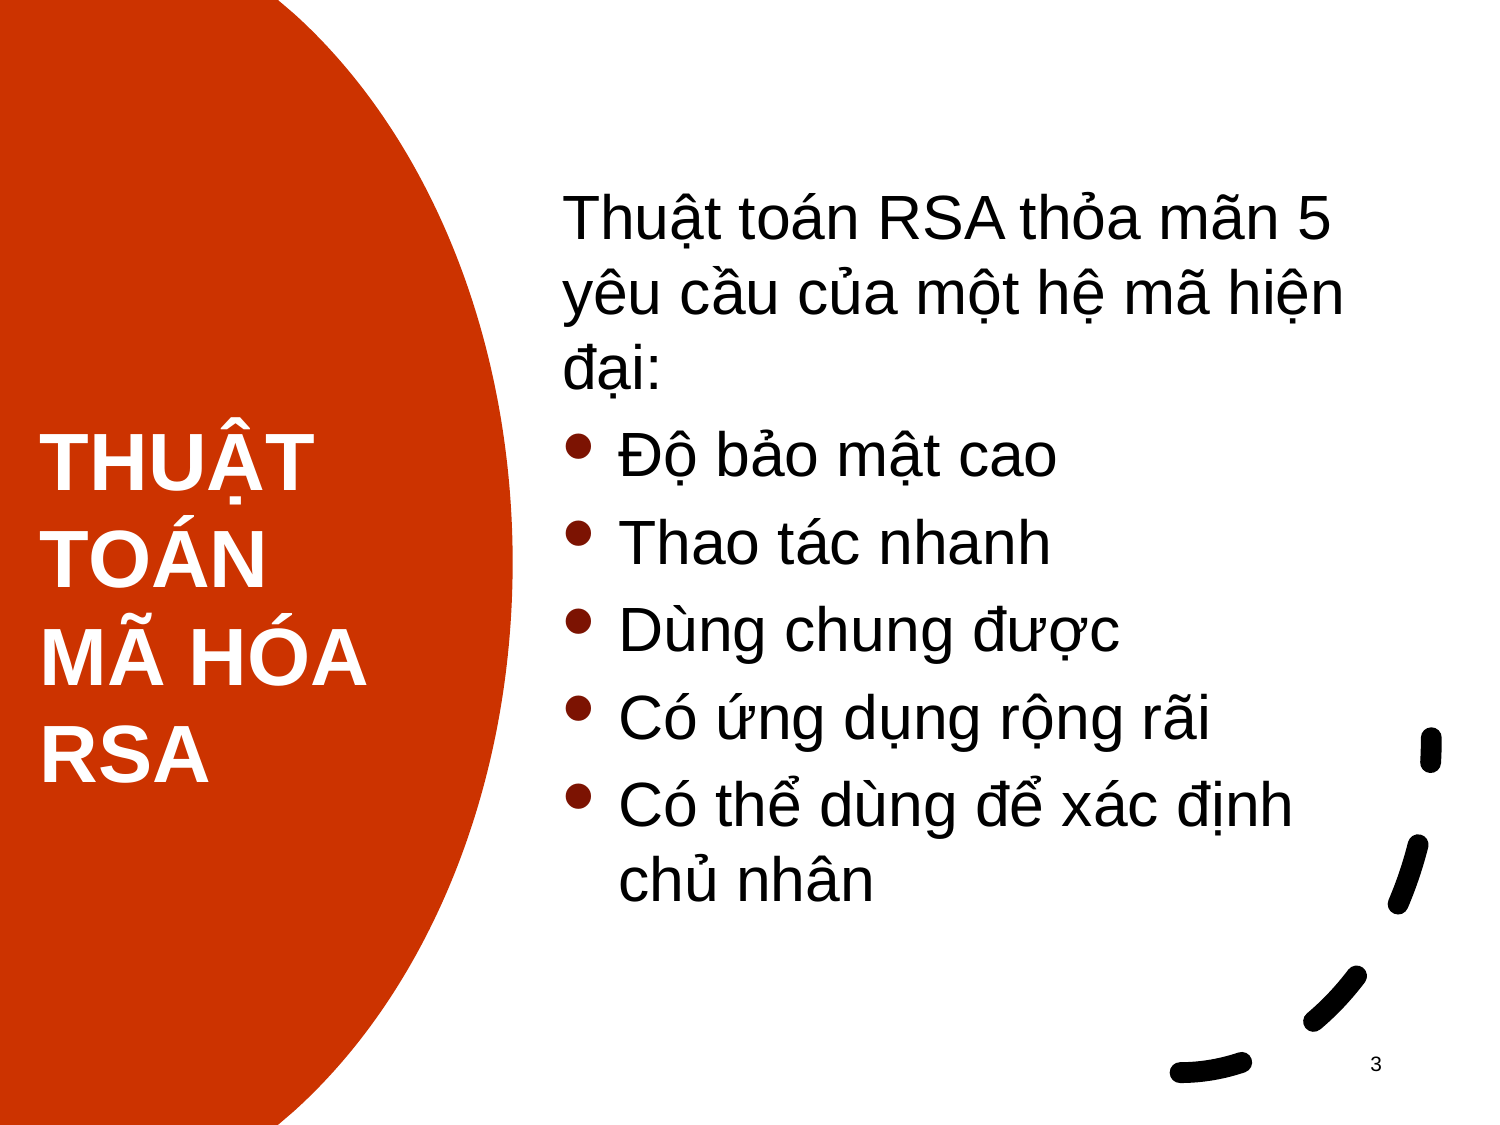

# THUẬT TOÁN MÃ HÓA RSA
Thuật toán RSA thỏa mãn 5 yêu cầu của một hệ mã hiện đại:
Độ bảo mật cao
Thao tác nhanh
Dùng chung được
Có ứng dụng rộng rãi
Có thể dùng để xác định chủ nhân

3